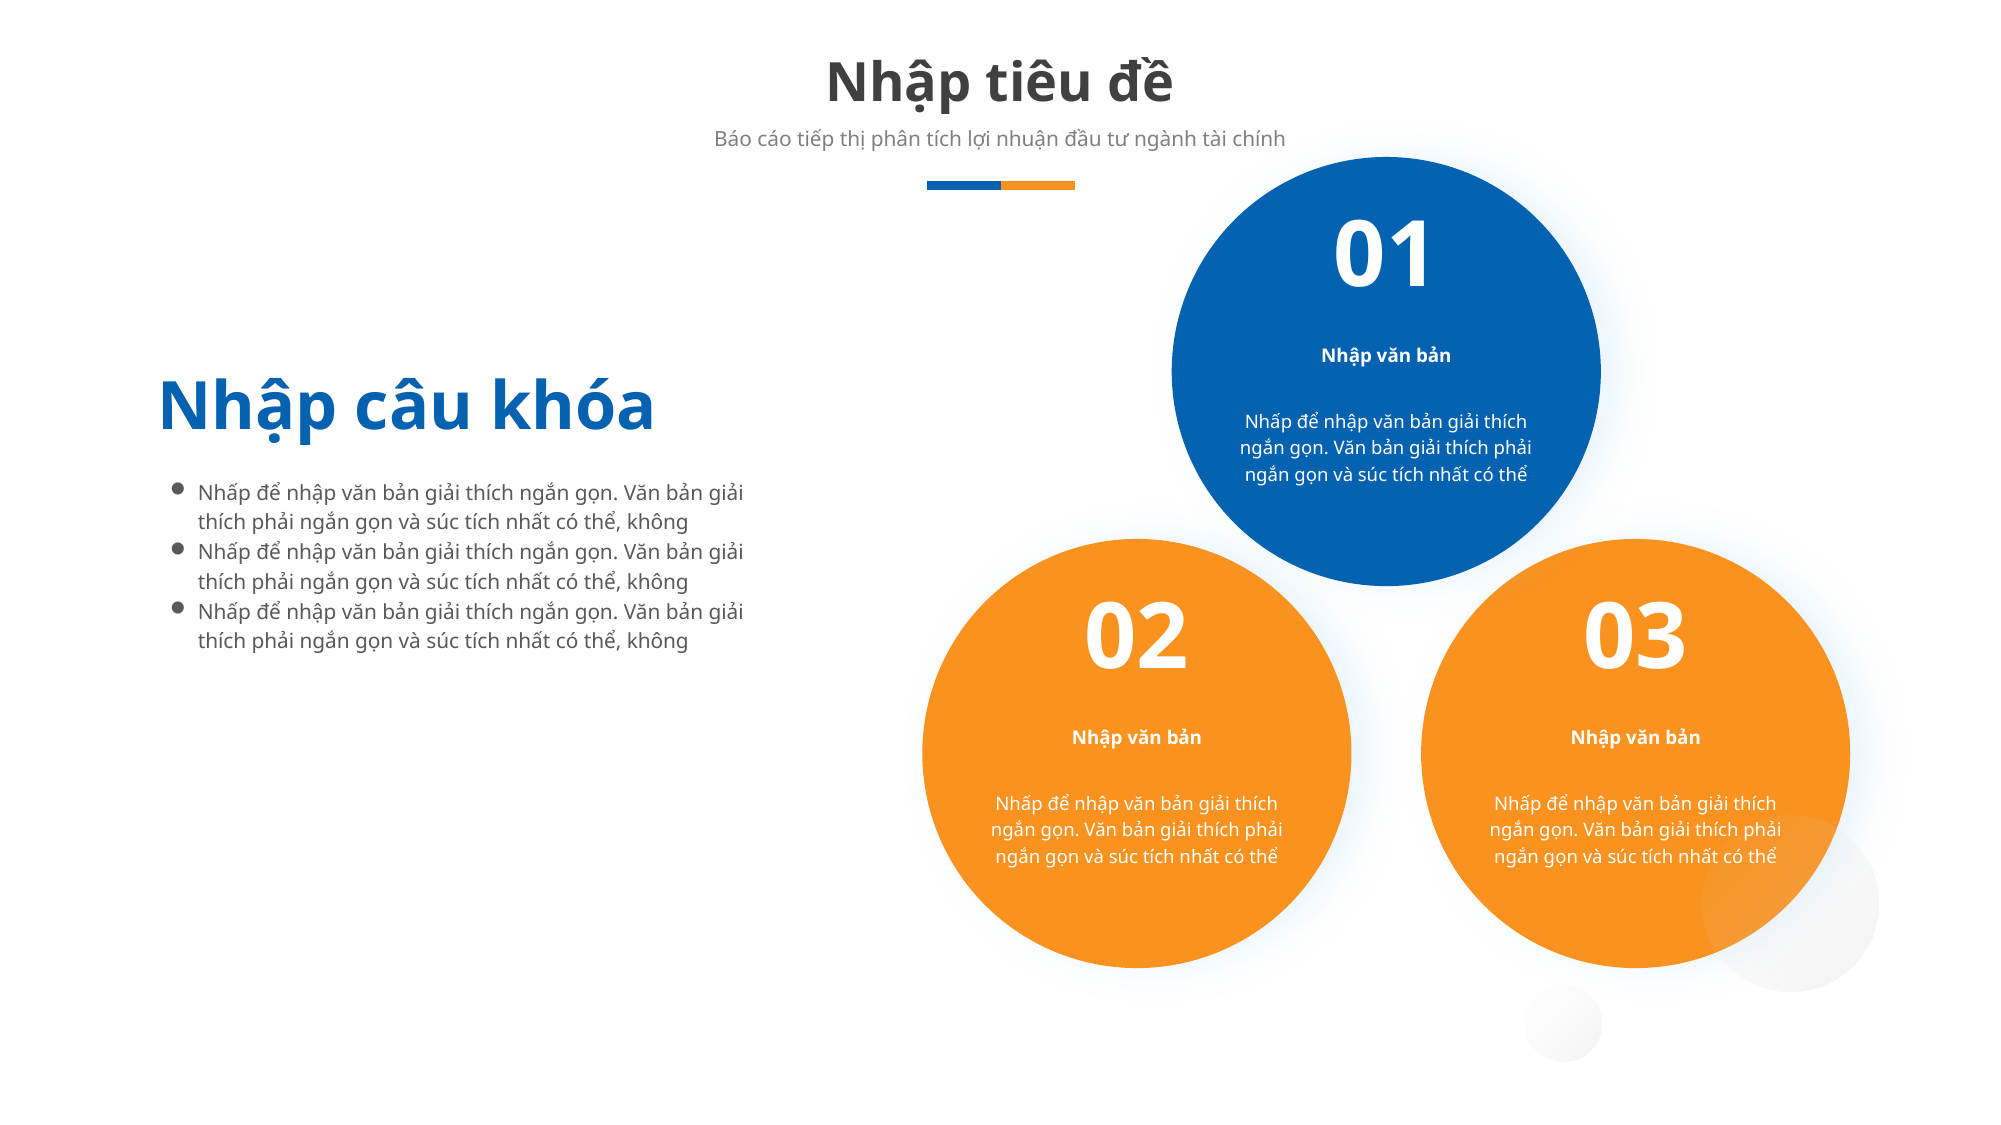

Nhập tiêu đề
Báo cáo tiếp thị phân tích lợi nhuận đầu tư ngành tài chính

01
Nhập văn bản
Nhấp để nhập văn bản giải thích ngắn gọn. Văn bản giải thích phải ngắn gọn và súc tích nhất có thể
Nhập câu khóa
Nhấp để nhập văn bản giải thích ngắn gọn. Văn bản giải thích phải ngắn gọn và súc tích nhất có thể, không
Nhấp để nhập văn bản giải thích ngắn gọn. Văn bản giải thích phải ngắn gọn và súc tích nhất có thể, không
Nhấp để nhập văn bản giải thích ngắn gọn. Văn bản giải thích phải ngắn gọn và súc tích nhất có thể, không

02
Nhập văn bản
Nhấp để nhập văn bản giải thích ngắn gọn. Văn bản giải thích phải ngắn gọn và súc tích nhất có thể

03
Nhập văn bản
Nhấp để nhập văn bản giải thích ngắn gọn. Văn bản giải thích phải ngắn gọn và súc tích nhất có thể